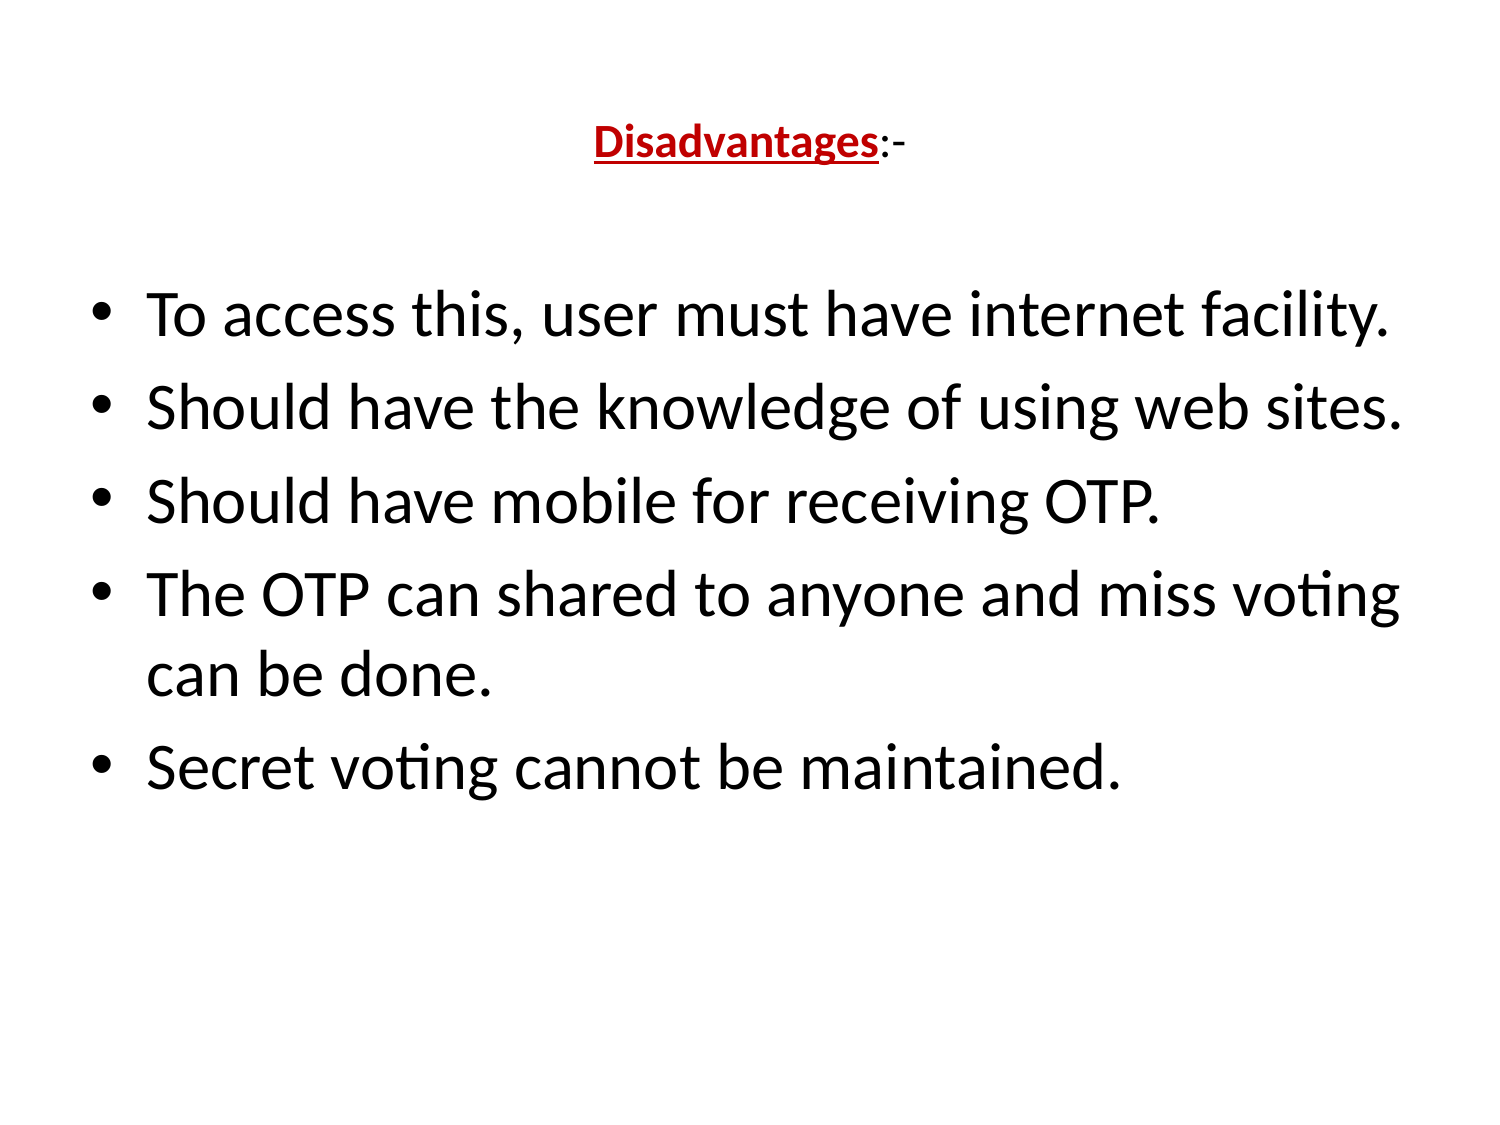

# Disadvantages:-
To access this, user must have internet facility.
Should have the knowledge of using web sites.
Should have mobile for receiving OTP.
The OTP can shared to anyone and miss voting can be done.
Secret voting cannot be maintained.